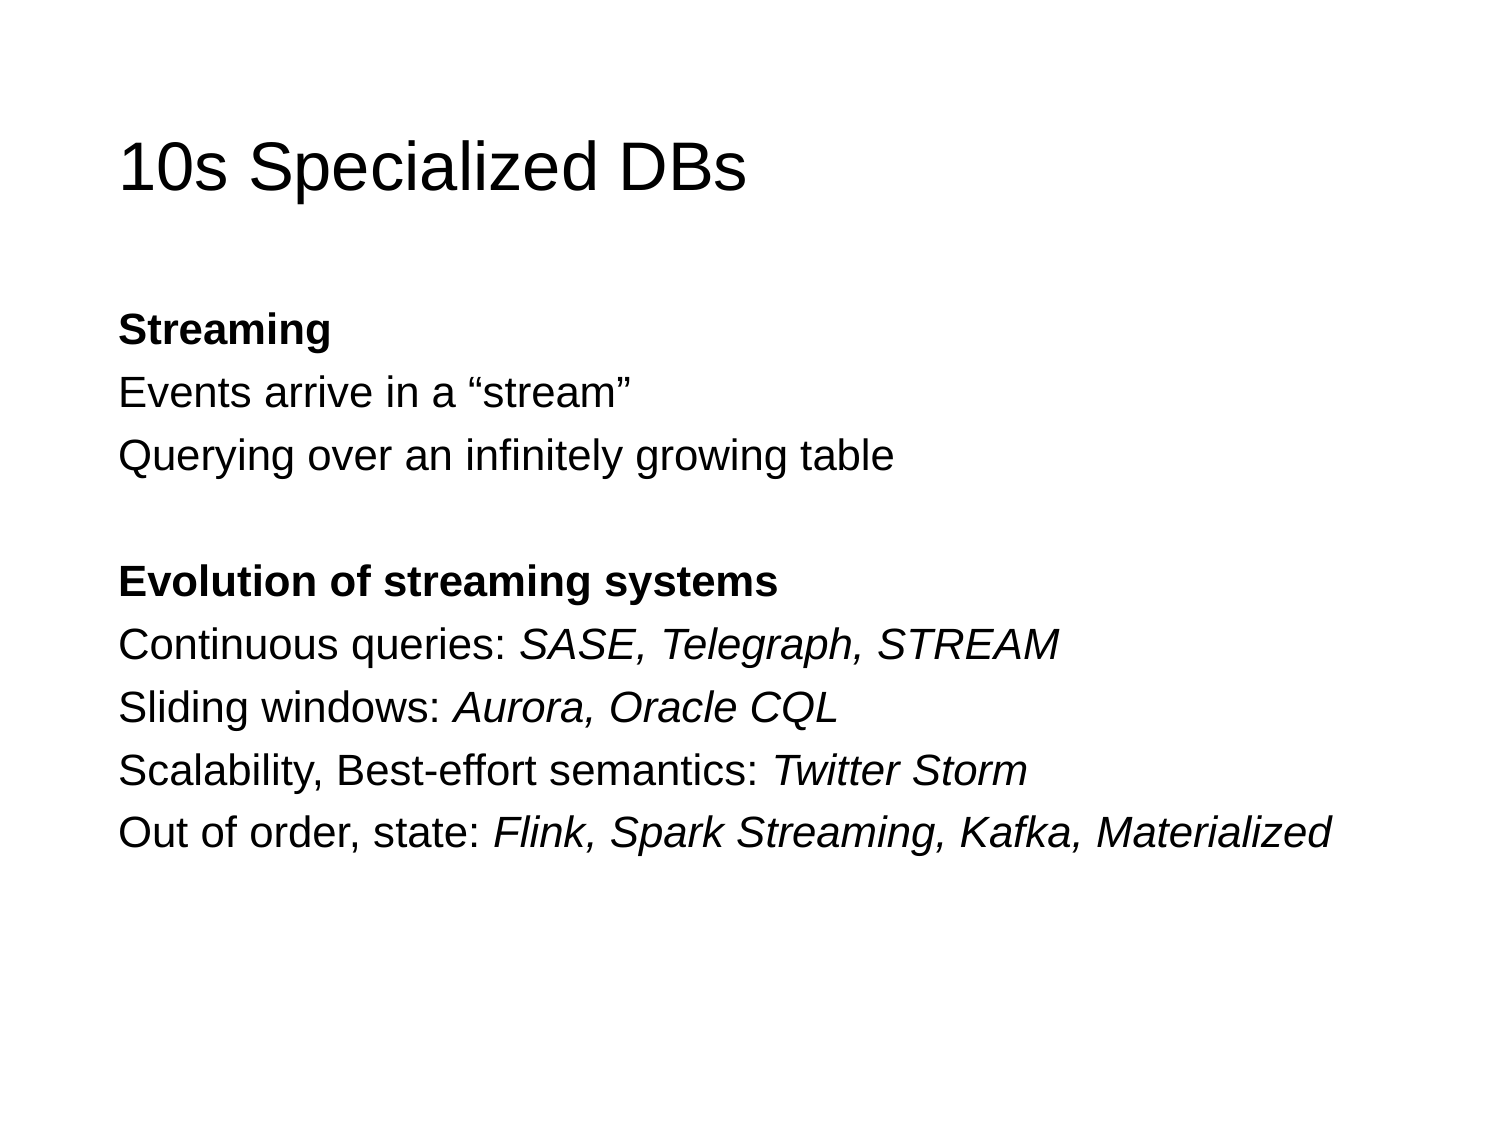

# 10s Specialized DBs
Streaming
Events arrive in a “stream”
Querying over an infinitely growing table

Evolution of streaming systems
Continuous queries: SASE, Telegraph, STREAM
Sliding windows: Aurora, Oracle CQL
Scalability, Best-effort semantics: Twitter Storm
Out of order, state: Flink, Spark Streaming, Kafka, Materialized